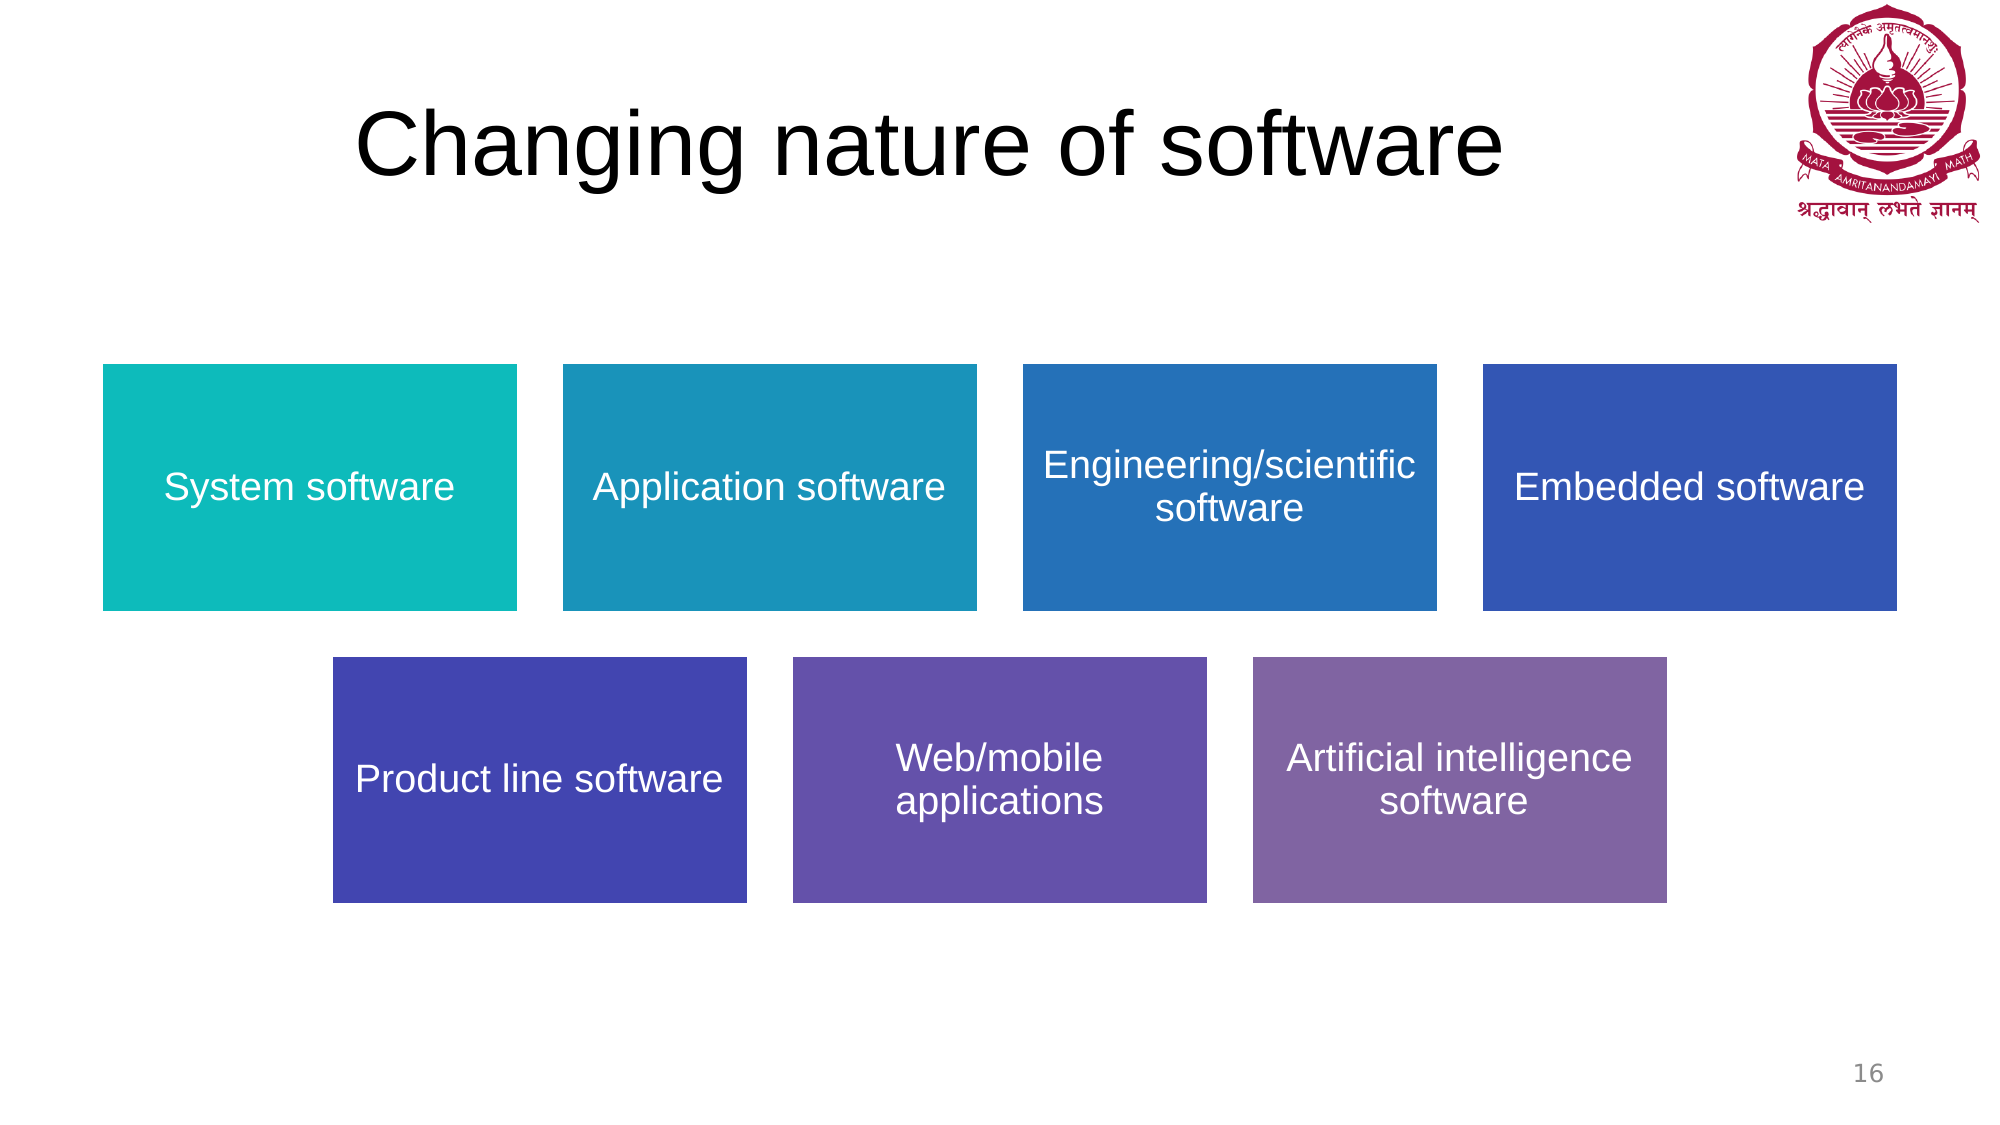

# Changing nature of software
System software
Application software
Engineering/scientific software
Embedded software
Product line software
Web/mobile applications
Artificial intelligence software

16